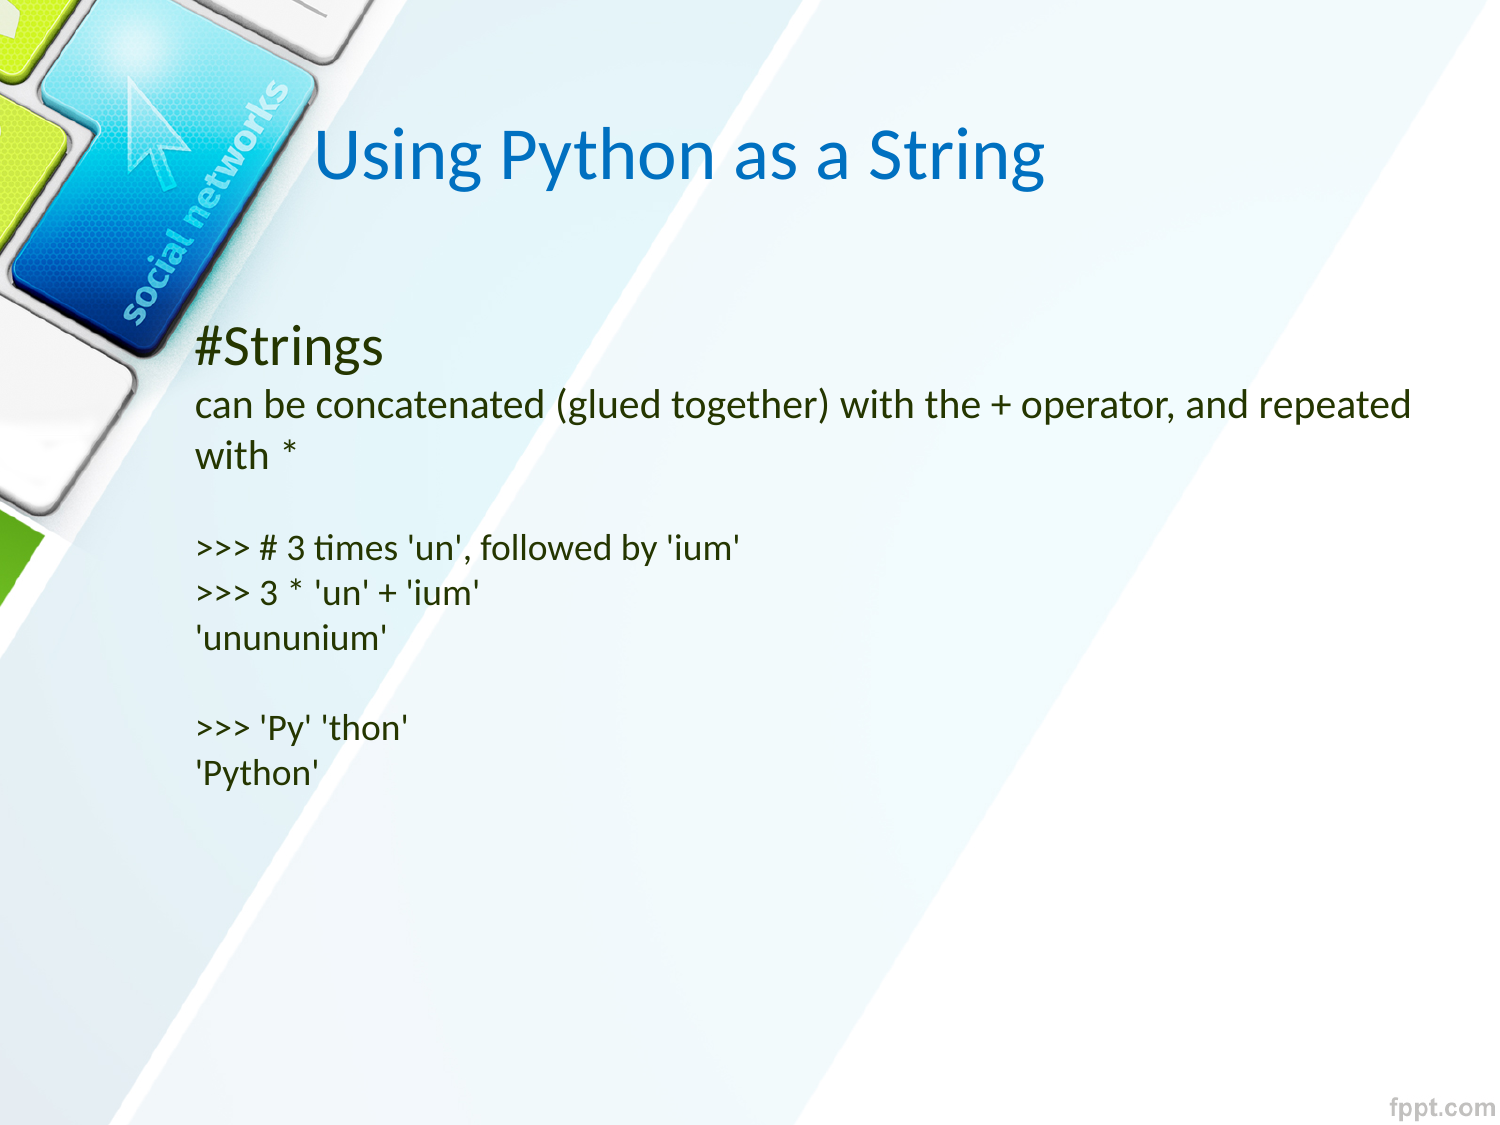

Using Python as a String
#Strings
can be concatenated (glued together) with the + operator, and repeated with *

>>> # 3 times 'un', followed by 'ium'
>>> 3 * 'un' + 'ium'
'unununium'

>>> 'Py' 'thon'
'Python'